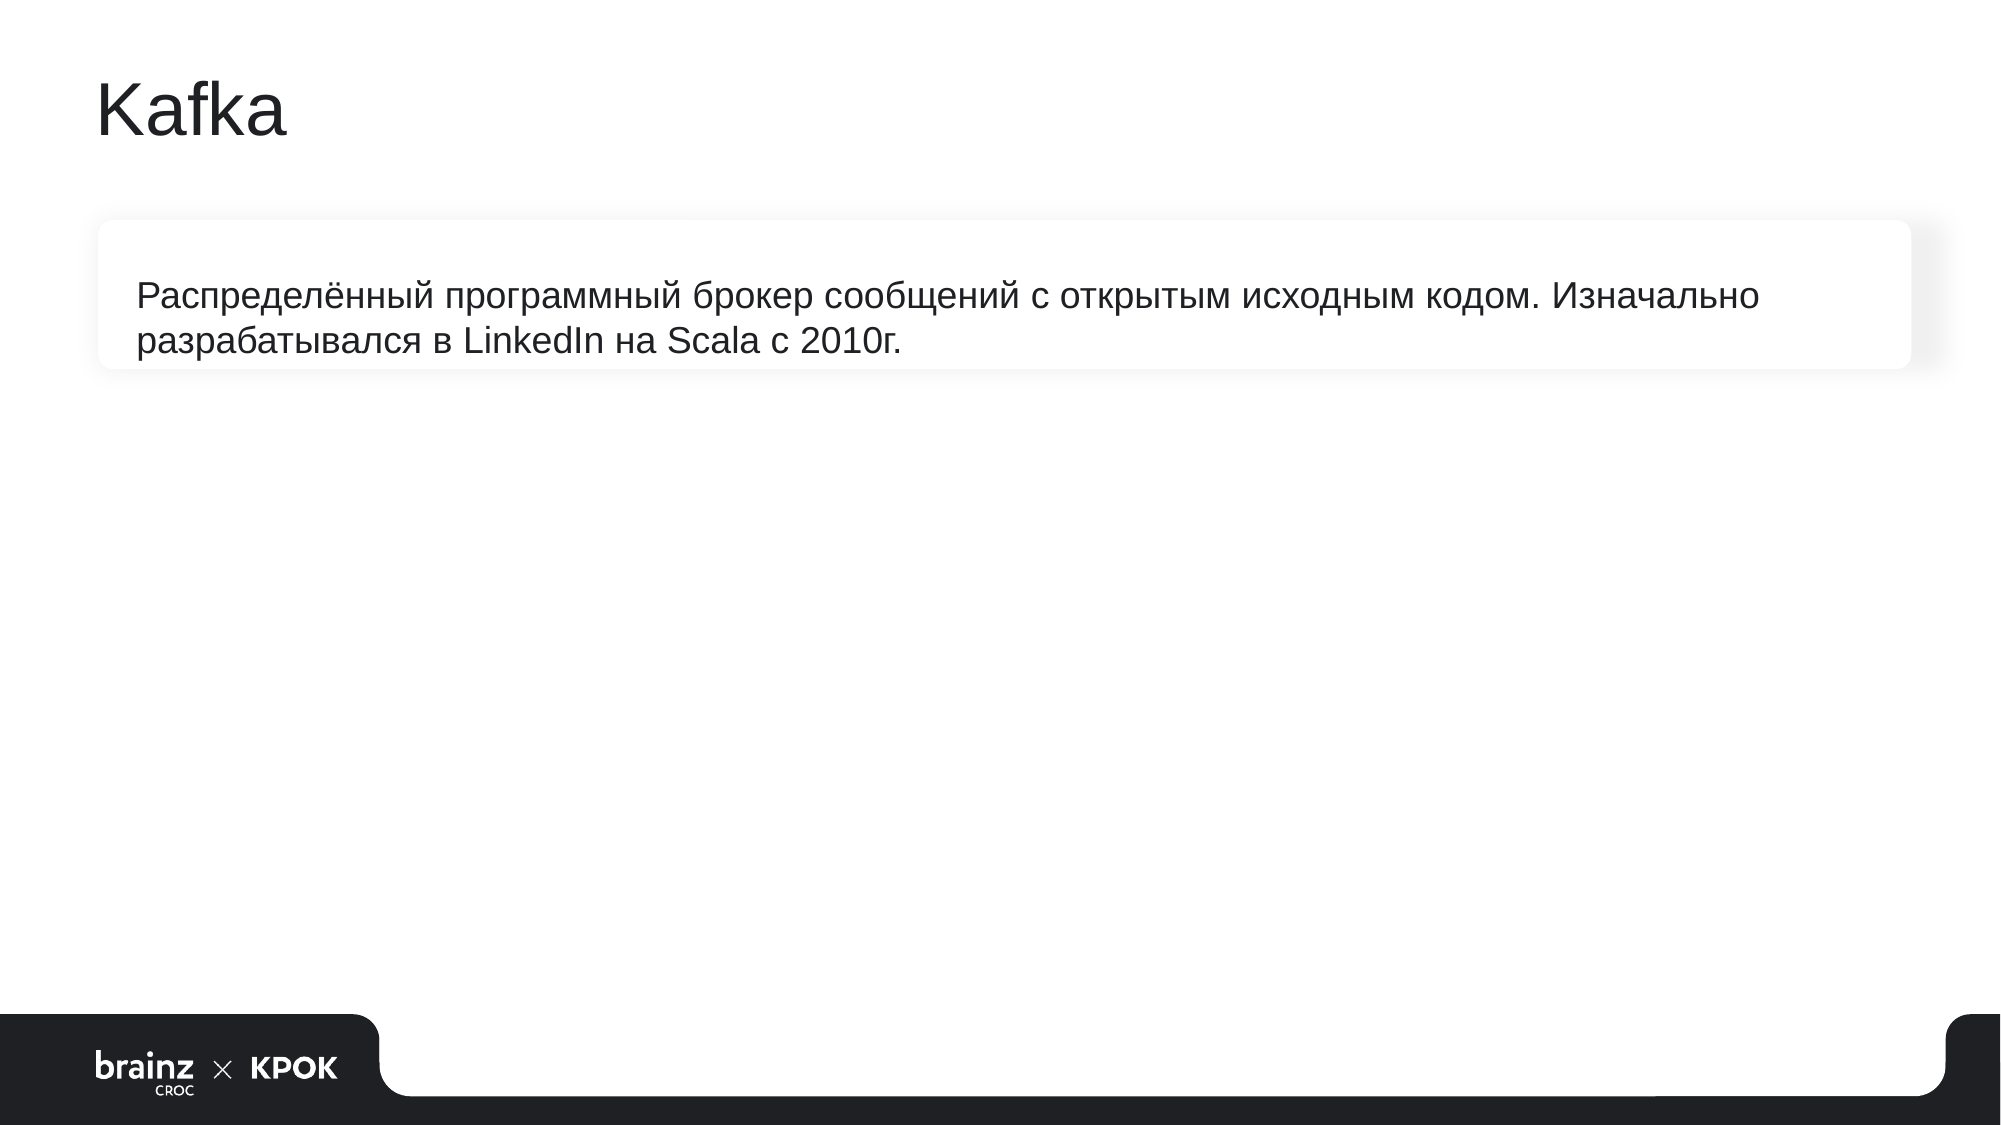

# Kafka

Распределённый программный брокер сообщений с открытым исходным кодом. Изначально разрабатывался в LinkedIn на Scala с 2010г.